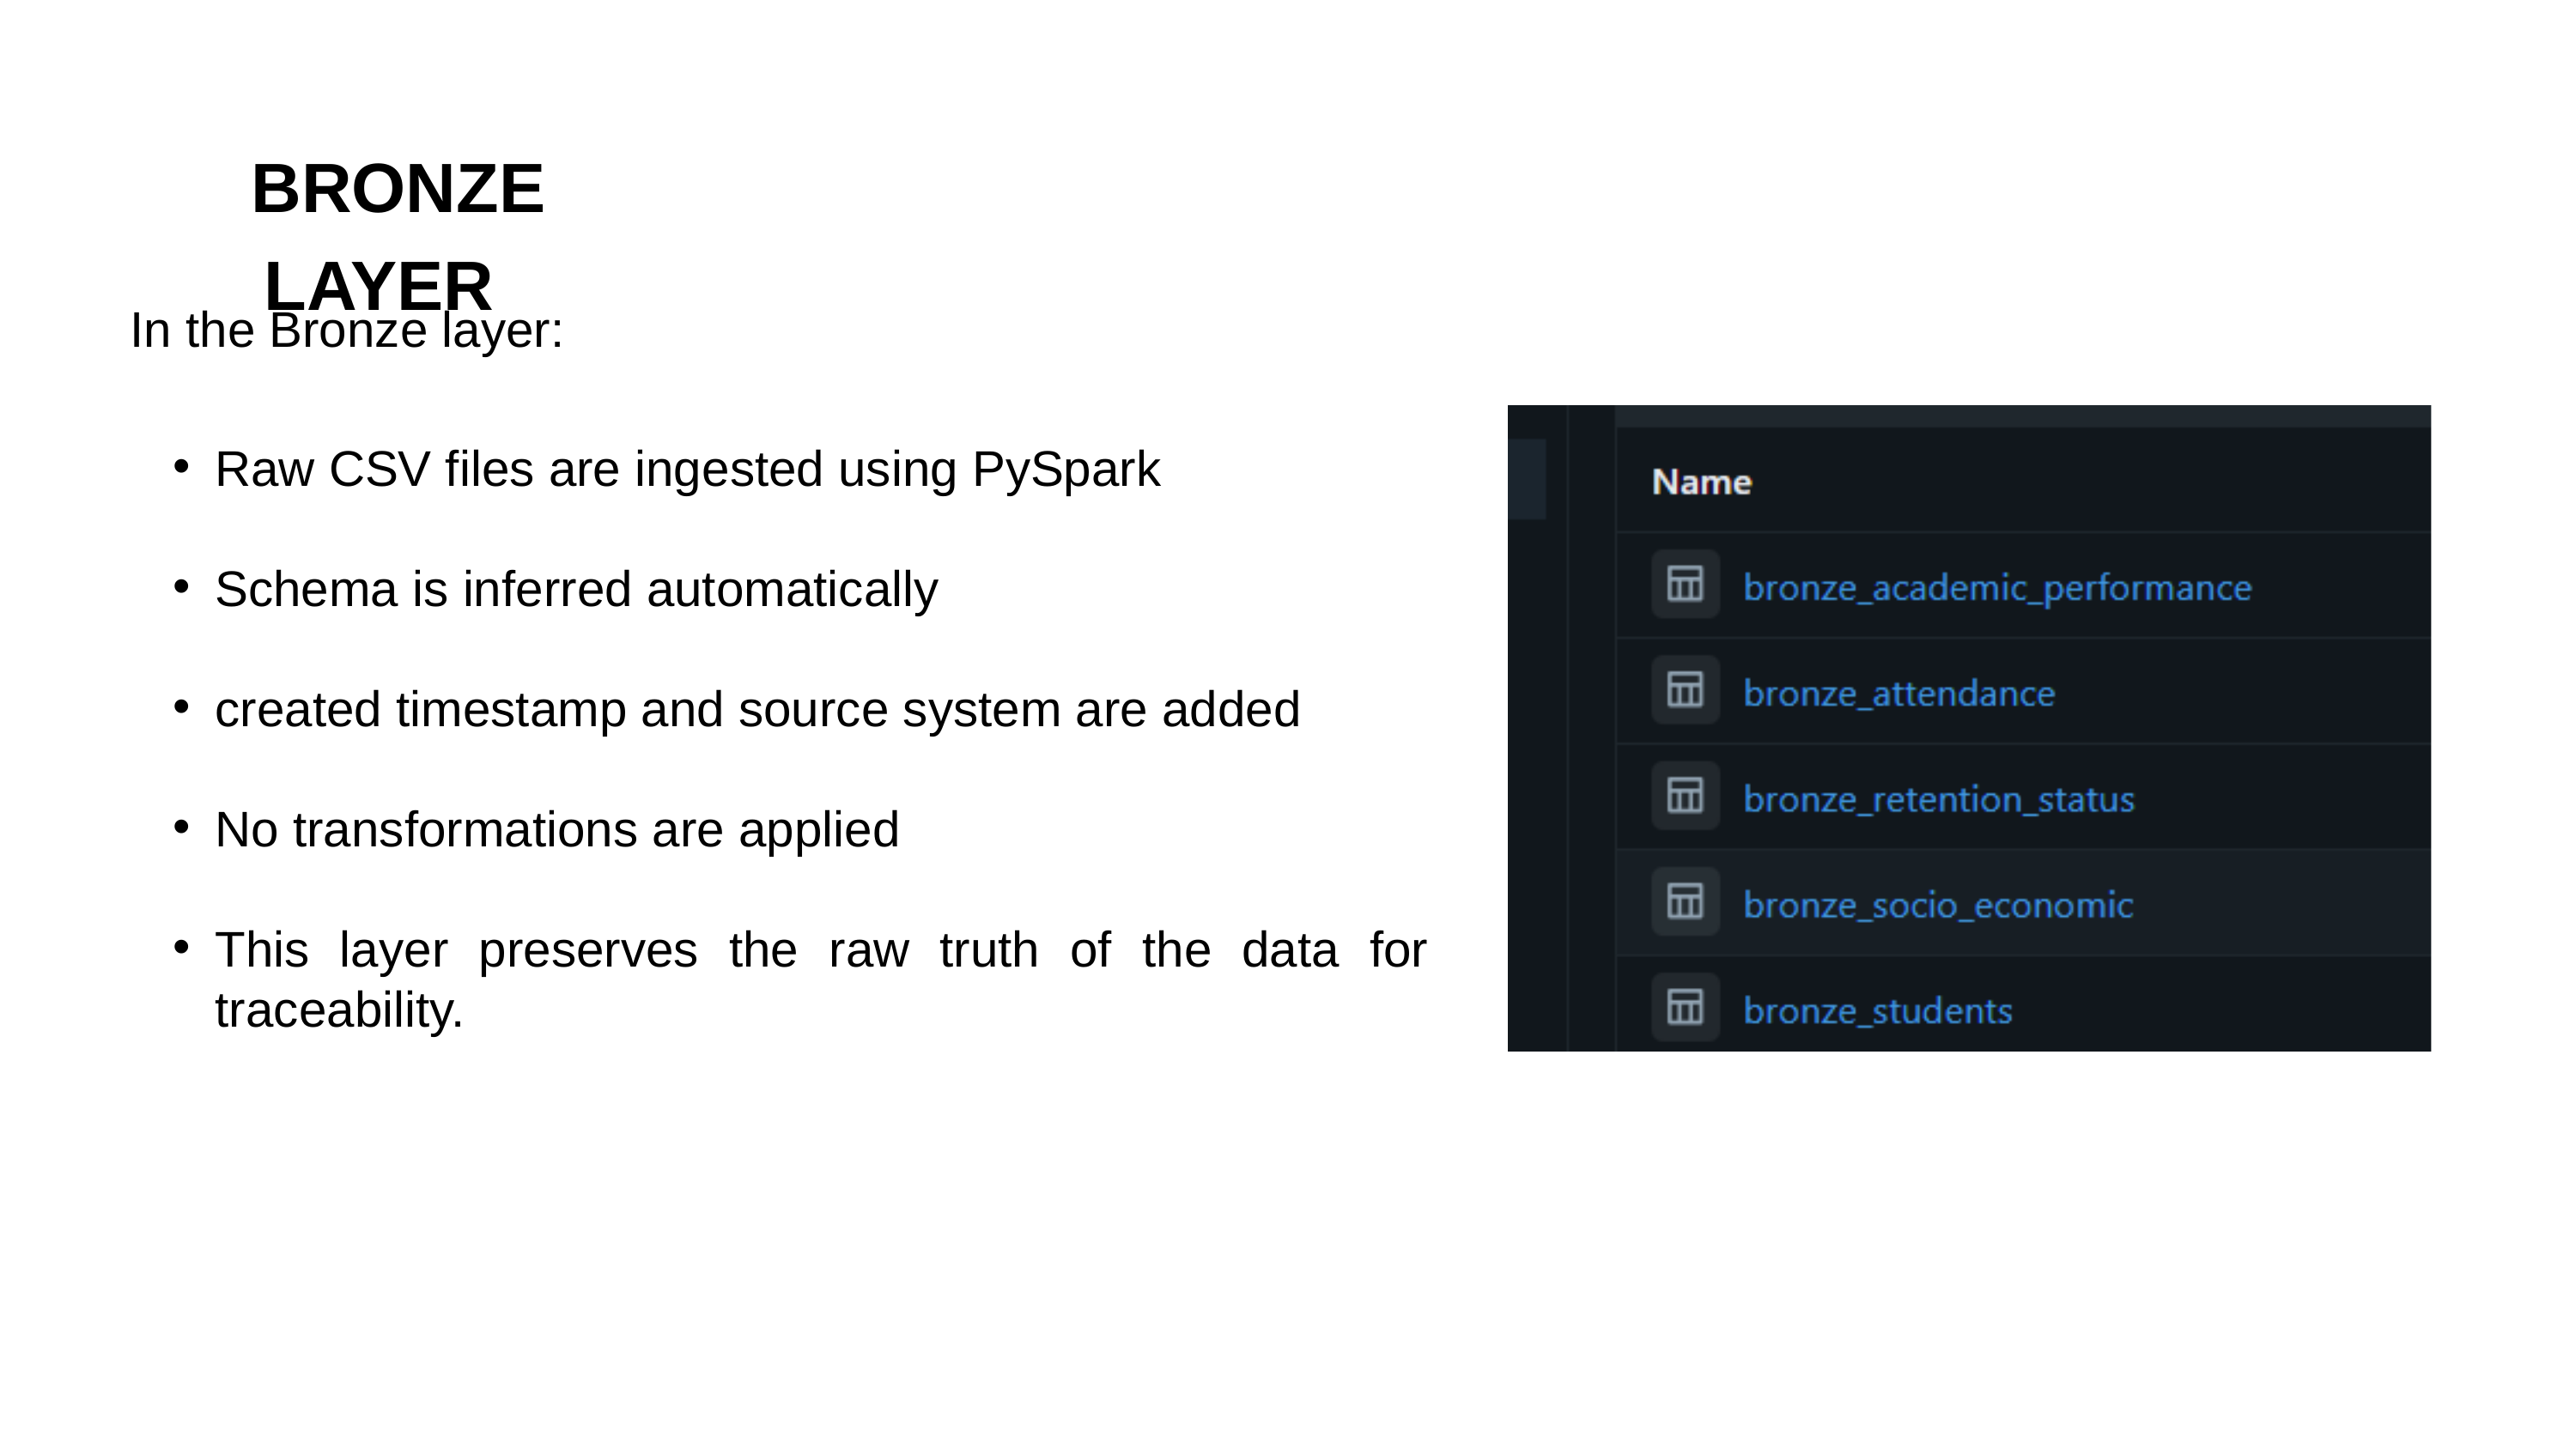

BRONZE LAYER
In the Bronze layer:

Raw CSV files are ingested using PySpark

Schema is inferred automatically

created timestamp and source system are added

No transformations are applied

This layer preserves the raw truth of the data for traceability.